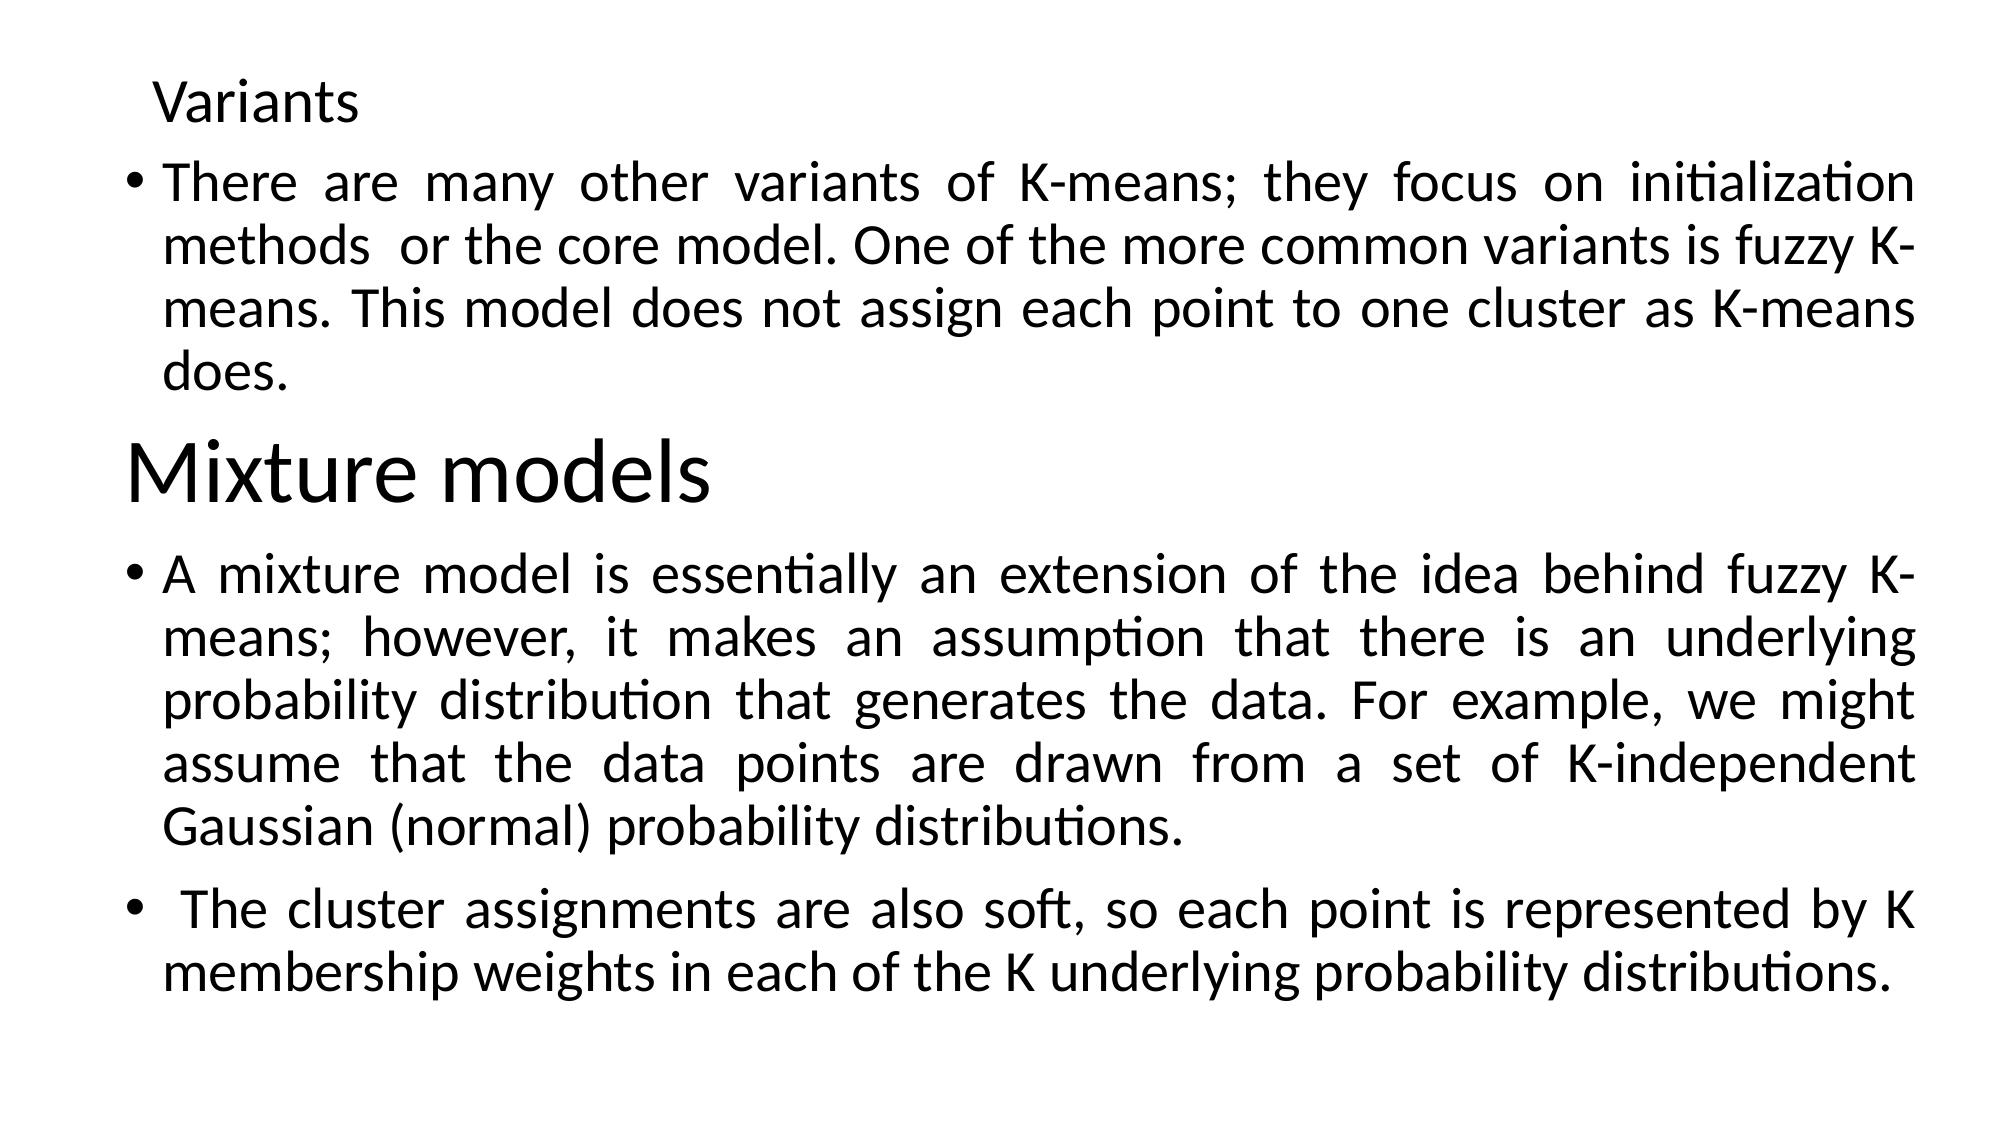

# Variants
There are many other variants of K-means; they focus on initialization methods  or the core model. One of the more common variants is fuzzy K-means. This model does not assign each point to one cluster as K-means does.
Mixture models
A mixture model is essentially an extension of the idea behind fuzzy K-means; however, it makes an assumption that there is an underlying probability distribution that generates the data. For example, we might assume that the data points are drawn from a set of K-independent Gaussian (normal) probability distributions.
 The cluster assignments are also soft, so each point is represented by K membership weights in each of the K underlying probability distributions.